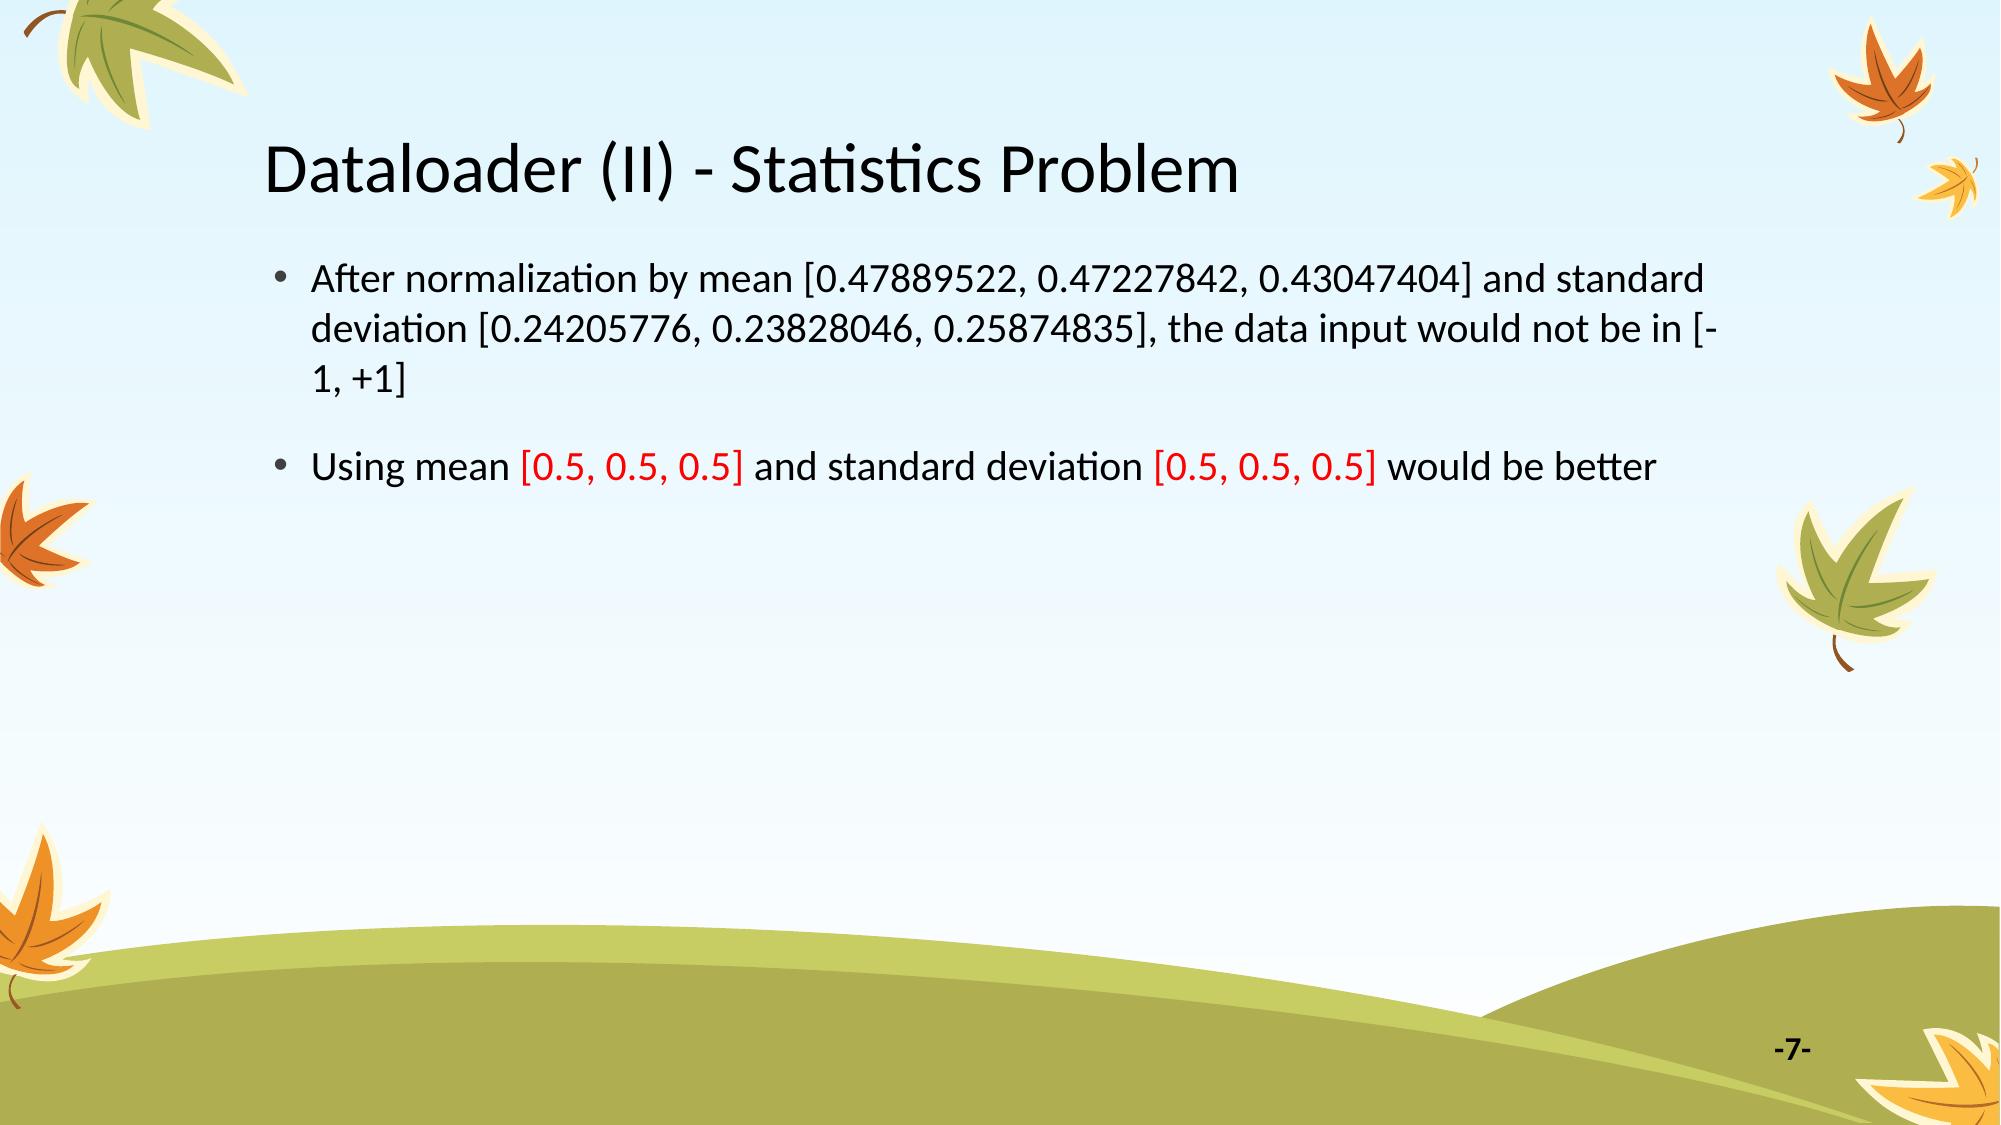

# Dataloader (II) - Statistics Problem
After normalization by mean [0.47889522, 0.47227842, 0.43047404] and standard deviation [0.24205776, 0.23828046, 0.25874835], the data input would not be in [-1, +1]
Using mean [0.5, 0.5, 0.5] and standard deviation [0.5, 0.5, 0.5] would be better